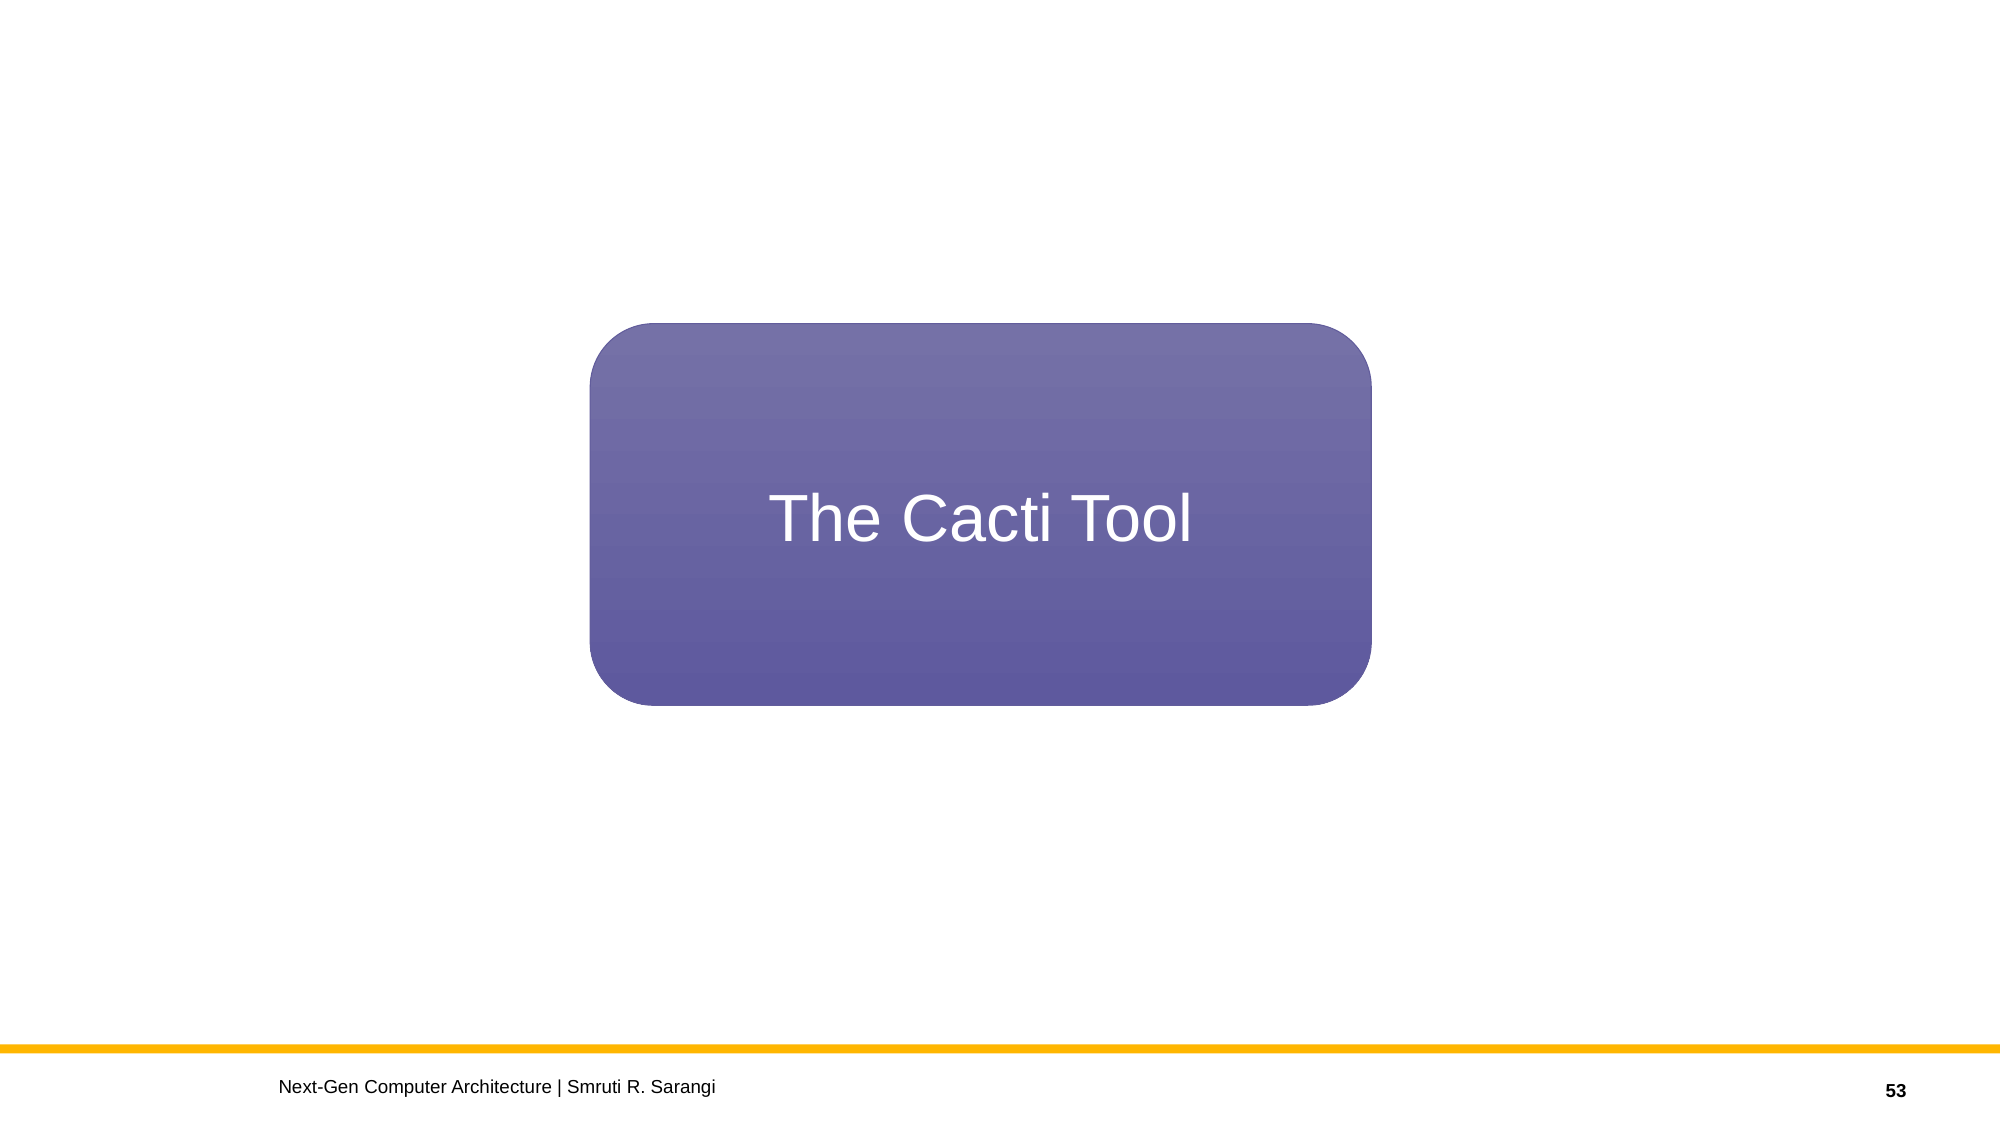

#

The Cacti Tool
Next-Gen Computer Architecture | Smruti R. Sarangi
53